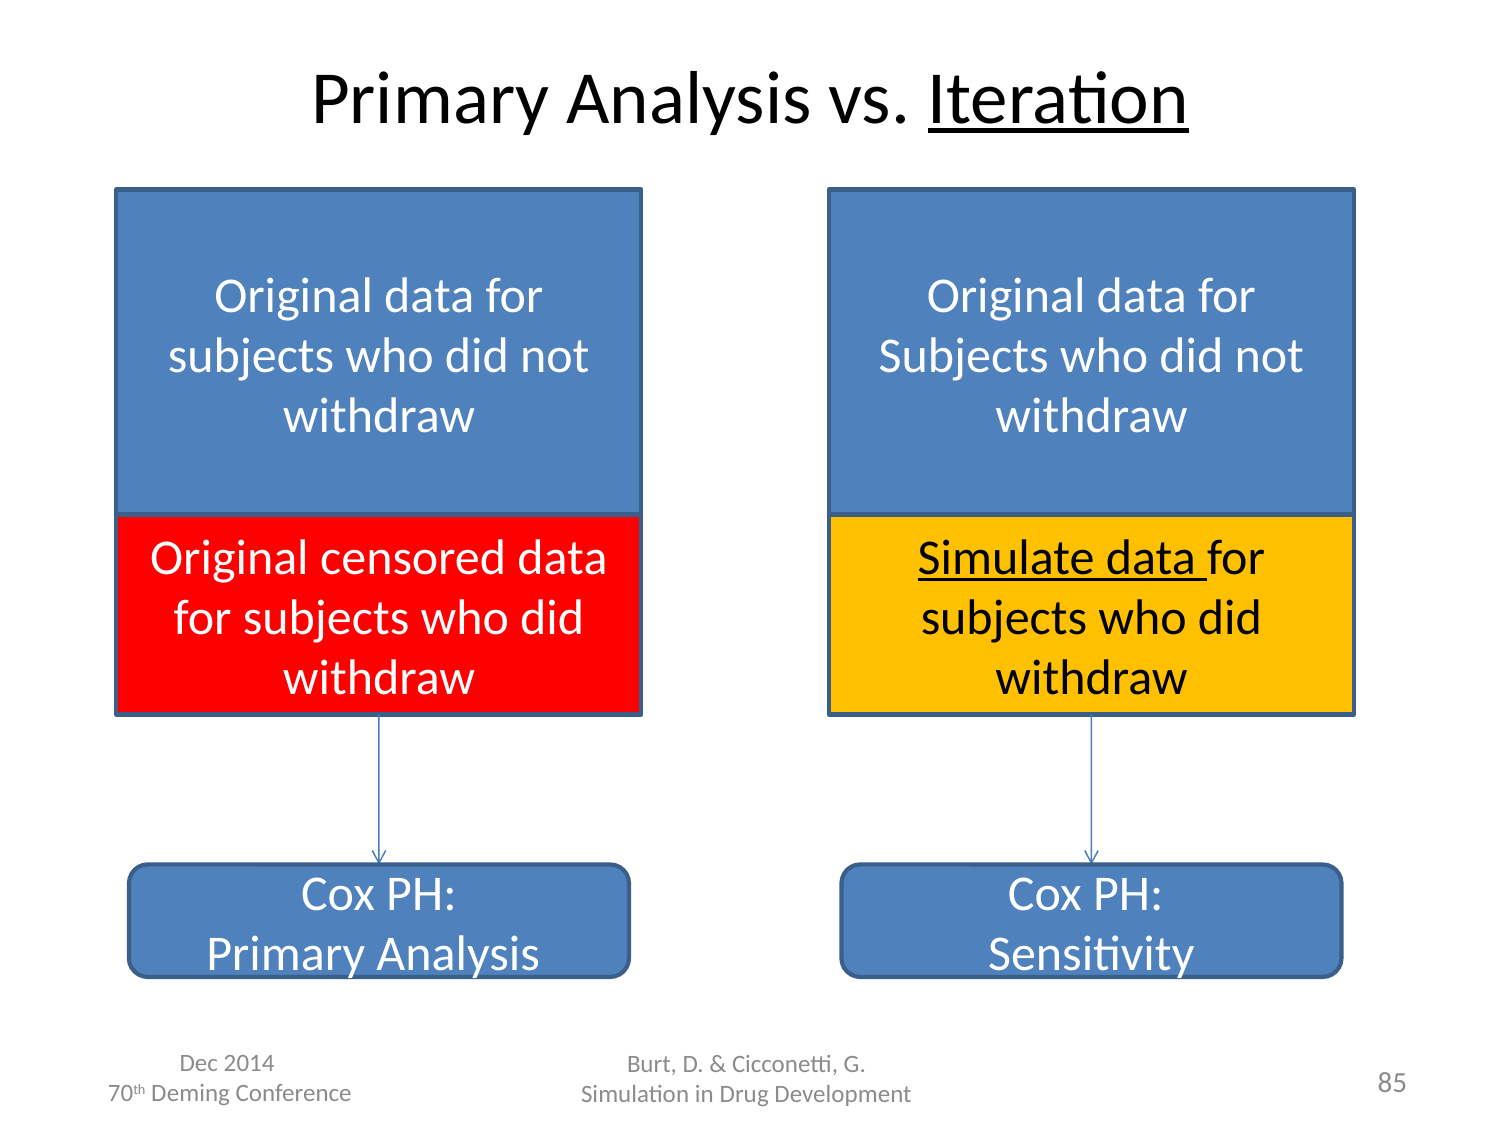

# Primary Analysis vs. Iteration
Original data for
subjects who did not withdraw
Original data for
Subjects who did not withdraw
Original censored data for subjects who did withdraw

Simulate data for
subjects who did withdraw

Cox PH:
Primary Analysis
Cox PH:
Sensitivity